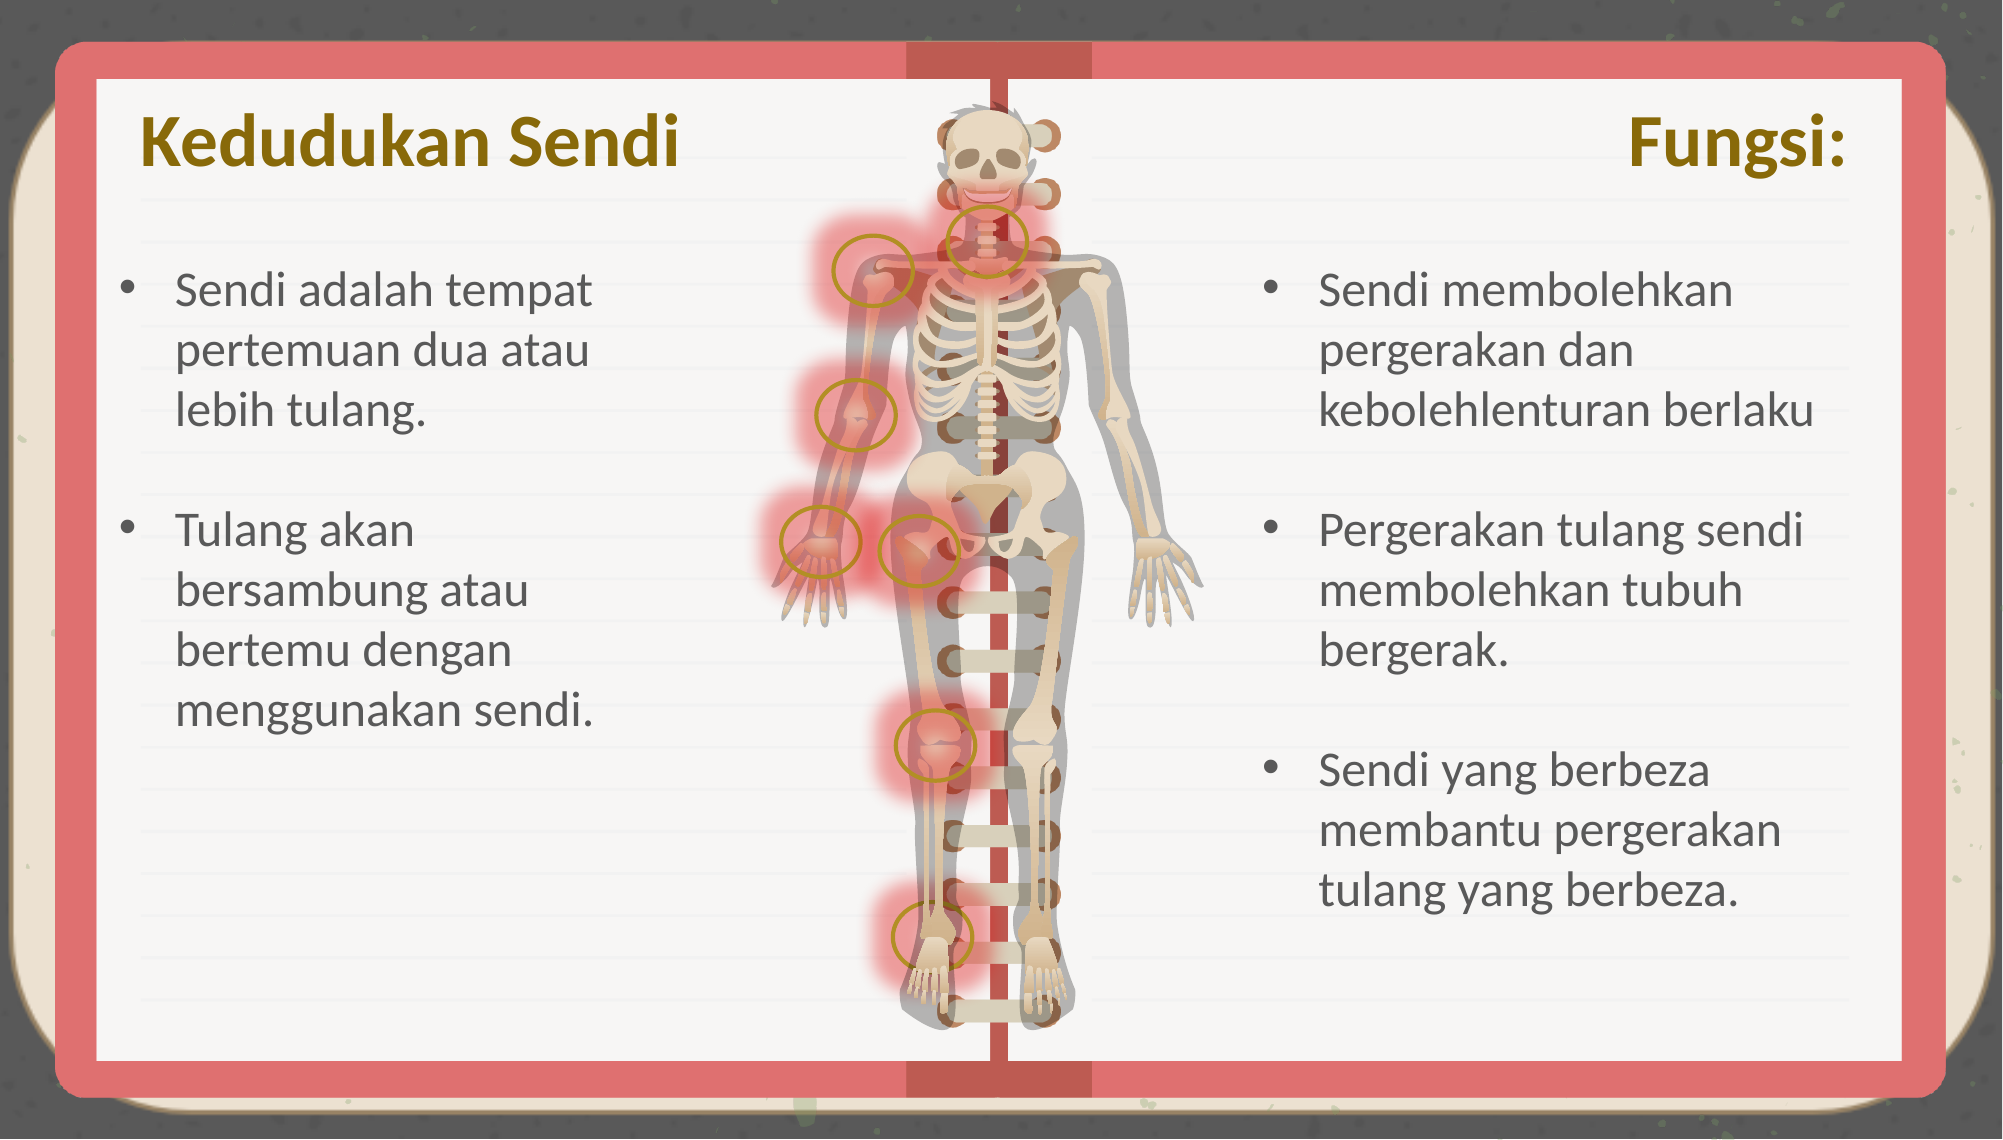

# Kedudukan Sendi
Fungsi:

Sendi adalah tempat pertemuan dua atau lebih tulang.

Tulang akan bersambung atau bertemu dengan menggunakan sendi.
Sendi membolehkan pergerakan dan kebolehlenturan berlaku

Pergerakan tulang sendi membolehkan tubuh bergerak.

Sendi yang berbeza membantu pergerakan tulang yang berbeza.